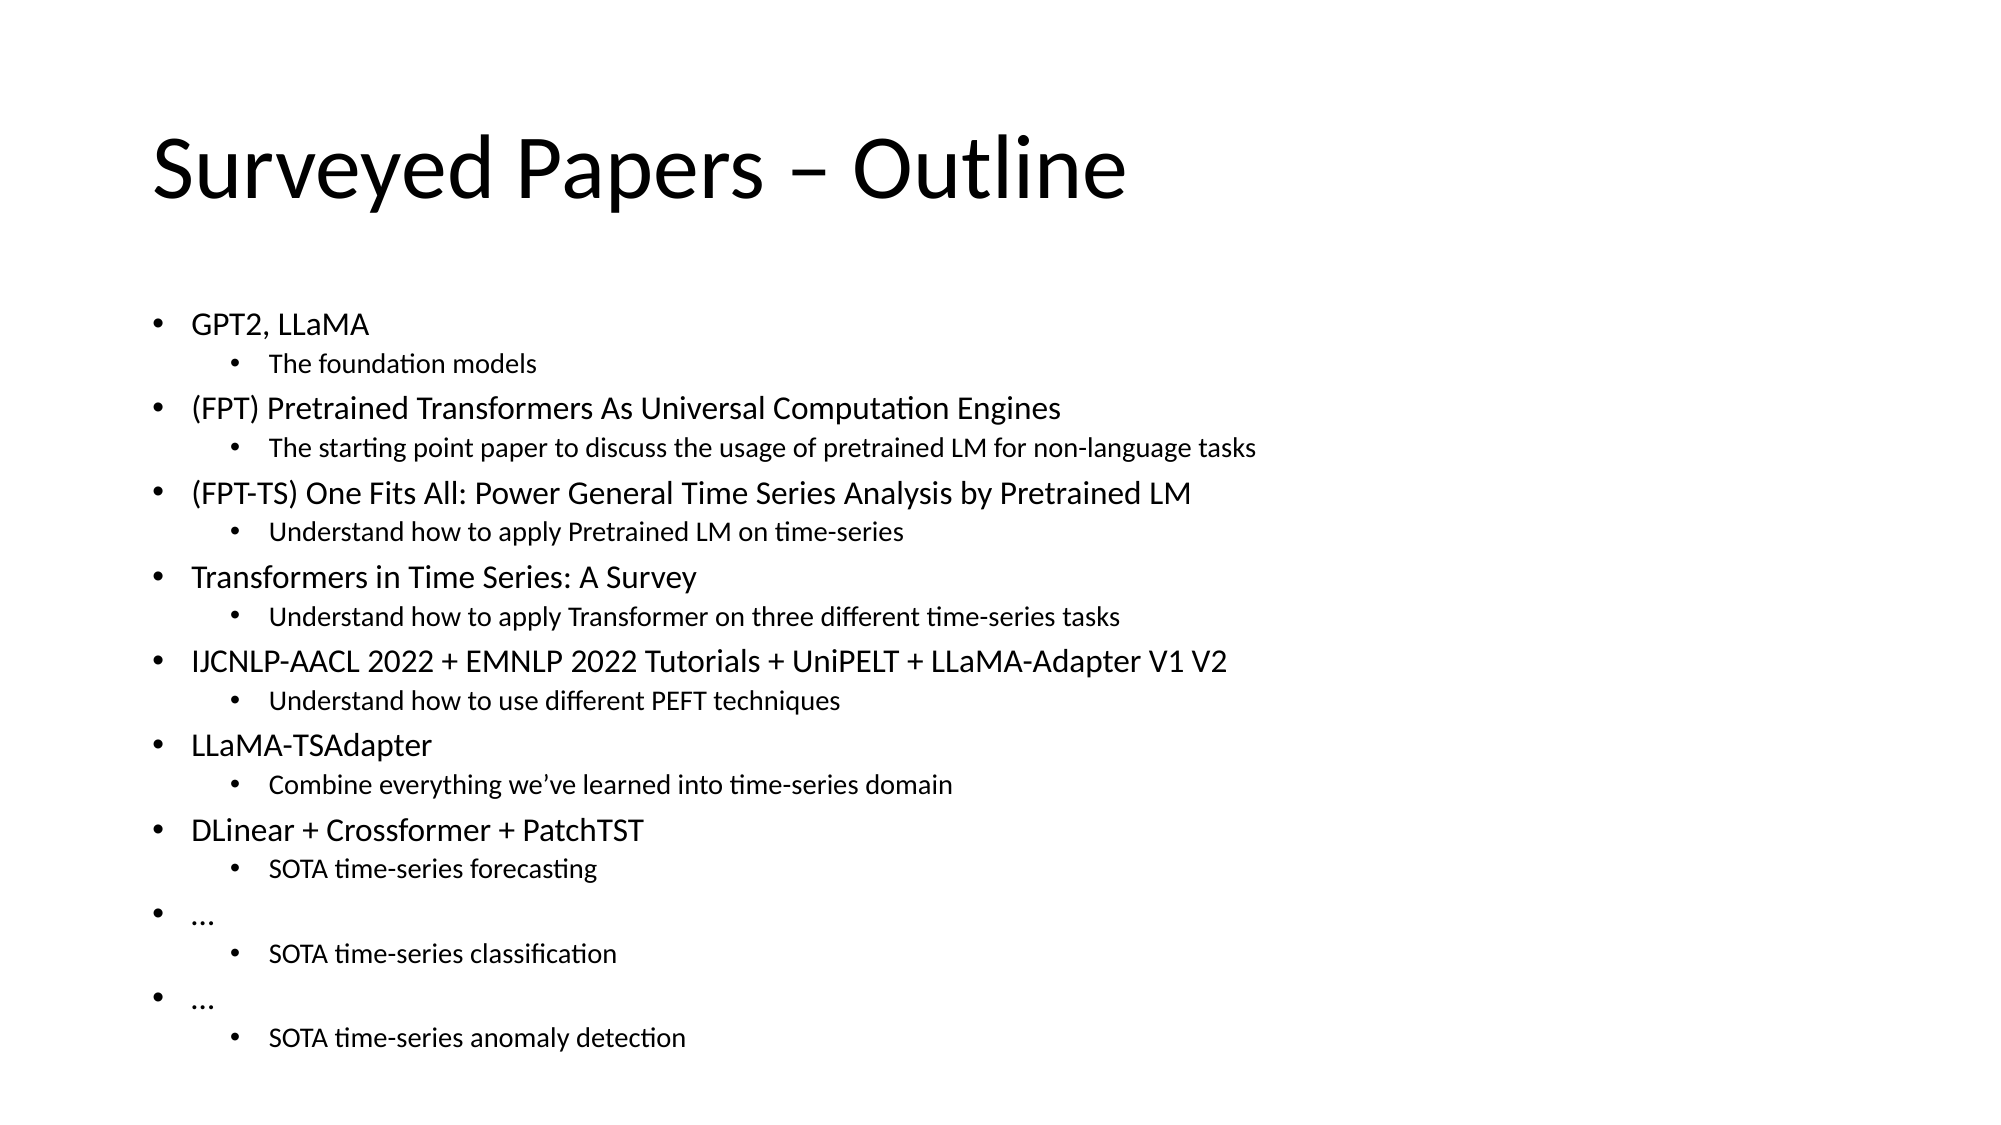

# Surveyed Papers – Outline
GPT2, LLaMA
The foundation models
(FPT) Pretrained Transformers As Universal Computation Engines
The starting point paper to discuss the usage of pretrained LM for non-language tasks
(FPT-TS) One Fits All: Power General Time Series Analysis by Pretrained LM
Understand how to apply Pretrained LM on time-series
Transformers in Time Series: A Survey
Understand how to apply Transformer on three different time-series tasks
IJCNLP-AACL 2022 + EMNLP 2022 Tutorials + UniPELT + LLaMA-Adapter V1 V2
Understand how to use different PEFT techniques
LLaMA-TSAdapter
Combine everything we’ve learned into time-series domain
DLinear + Crossformer + PatchTST
SOTA time-series forecasting
…
SOTA time-series classification
…
SOTA time-series anomaly detection